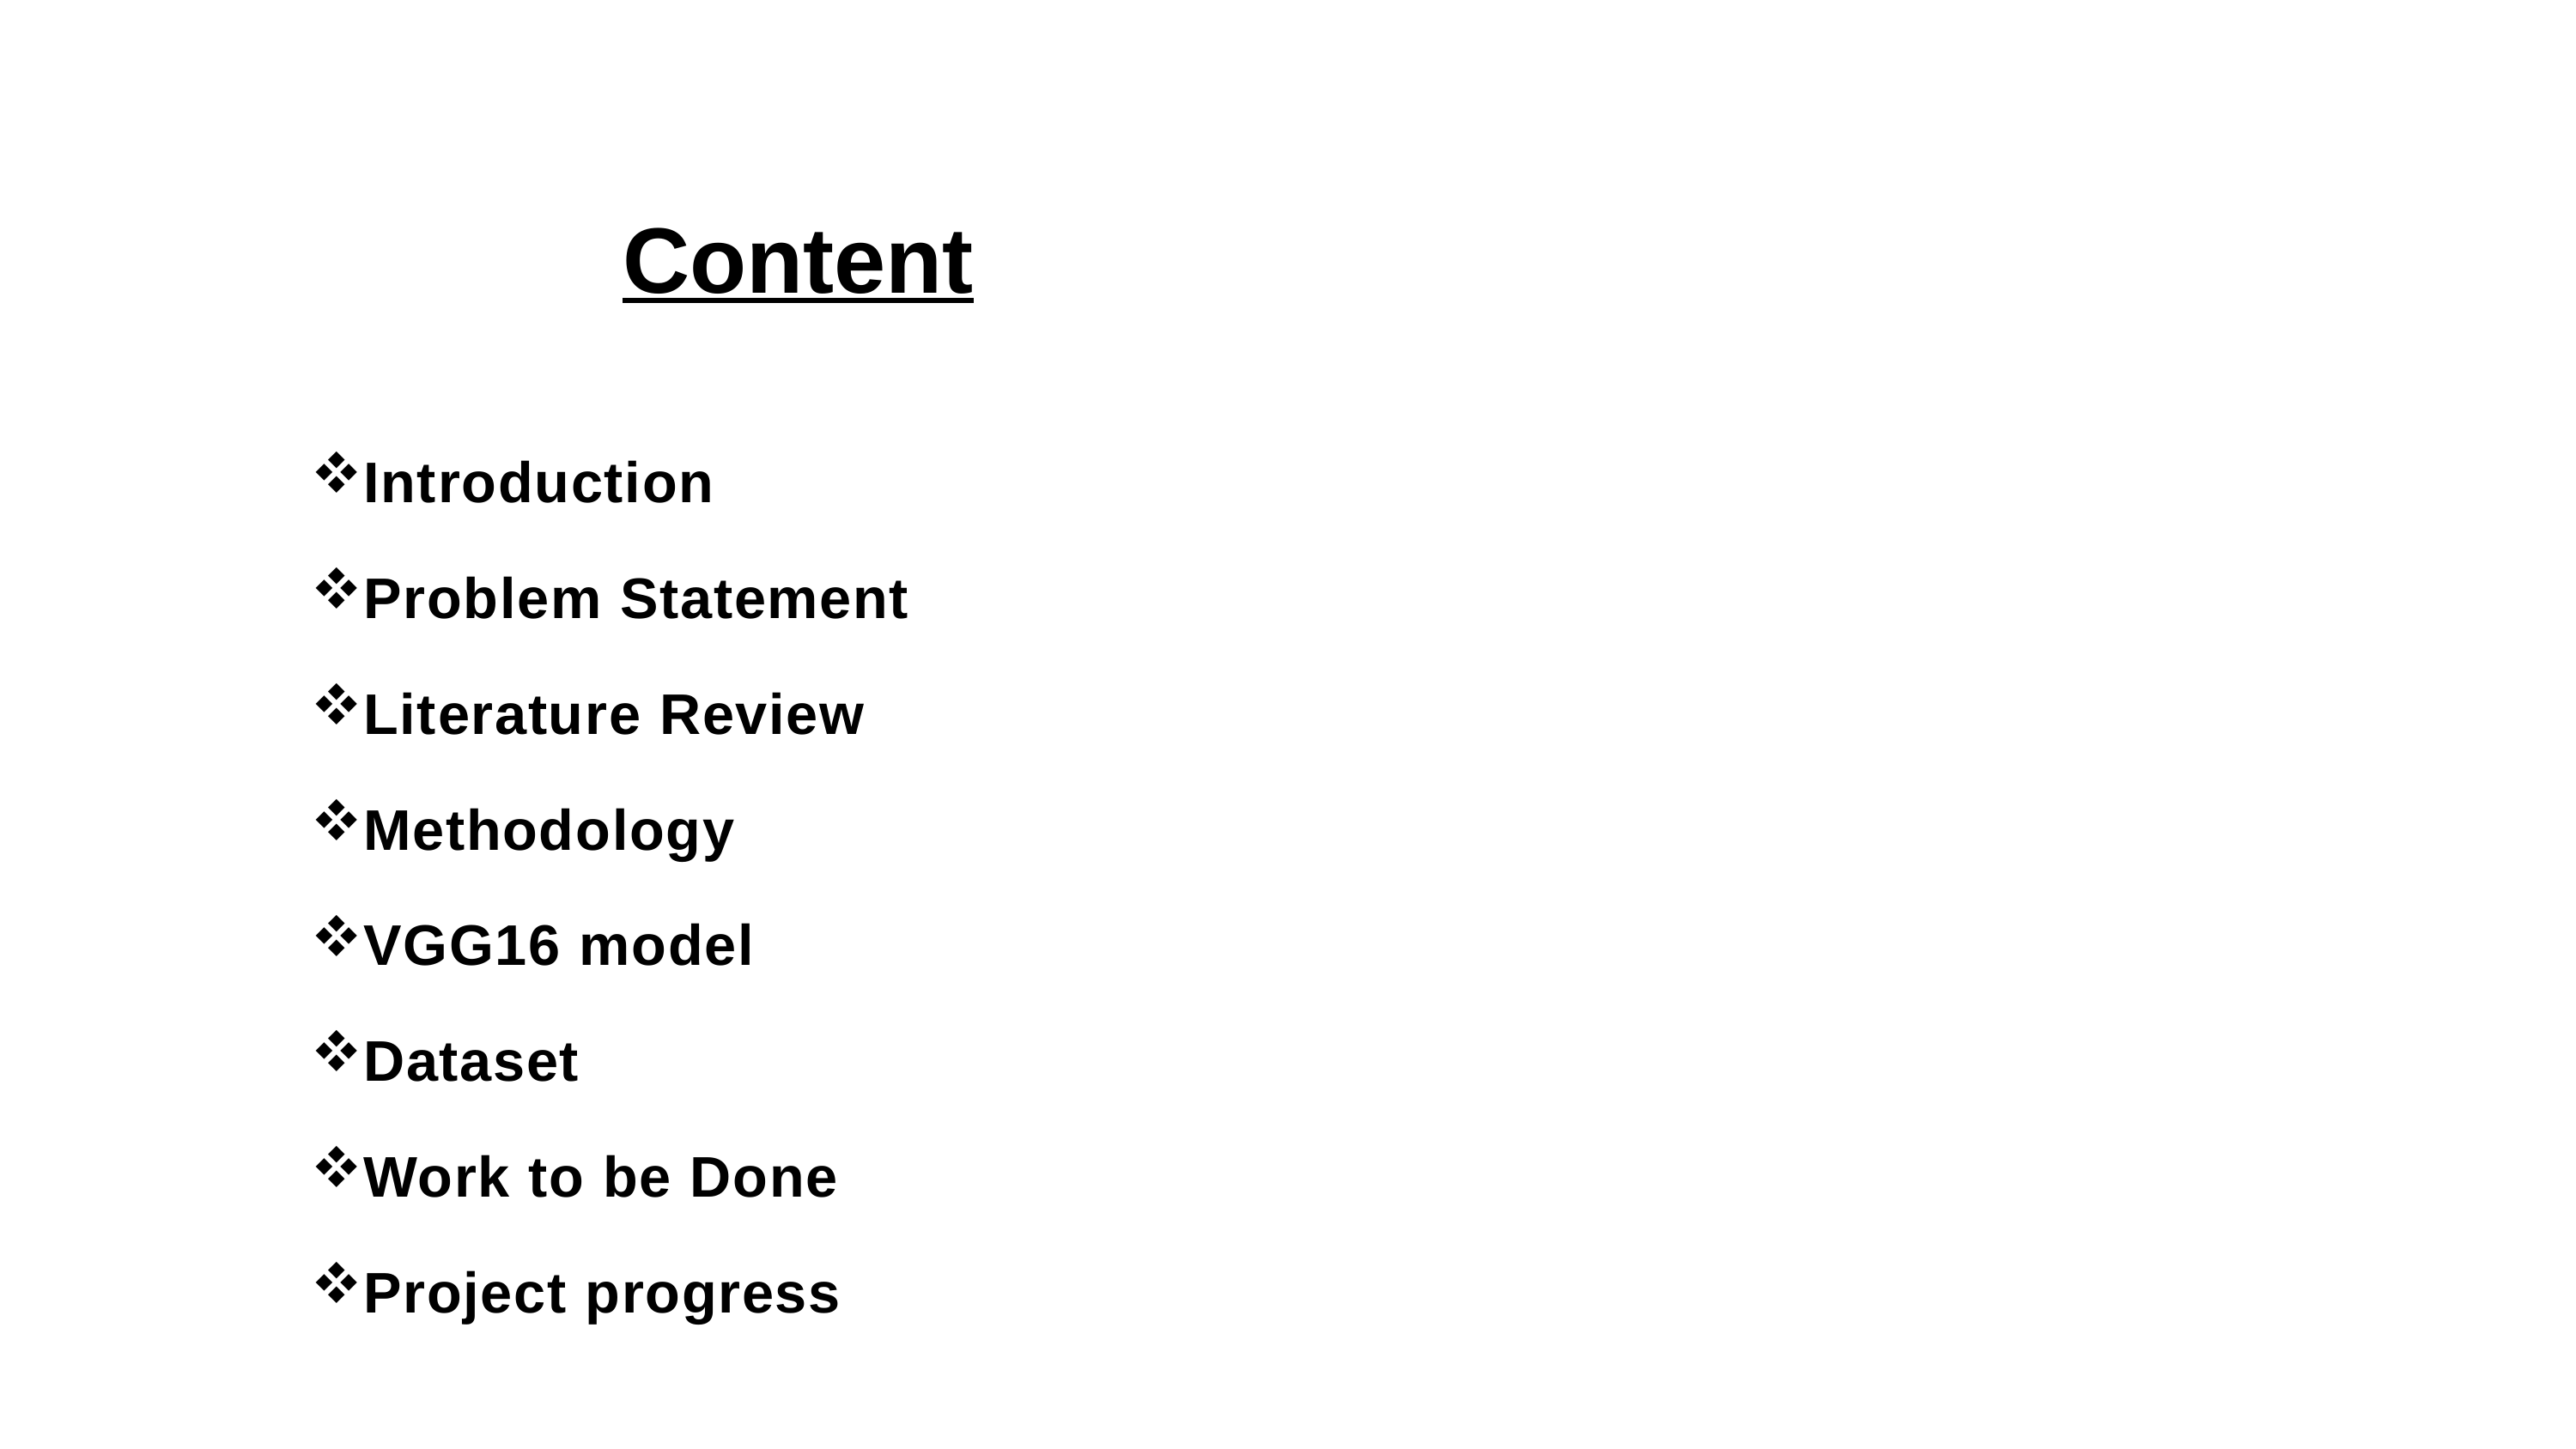

Content
Introduction

Problem Statement

Literature Review

Methodology

VGG16 model

Dataset

Work to be Done

Project progress